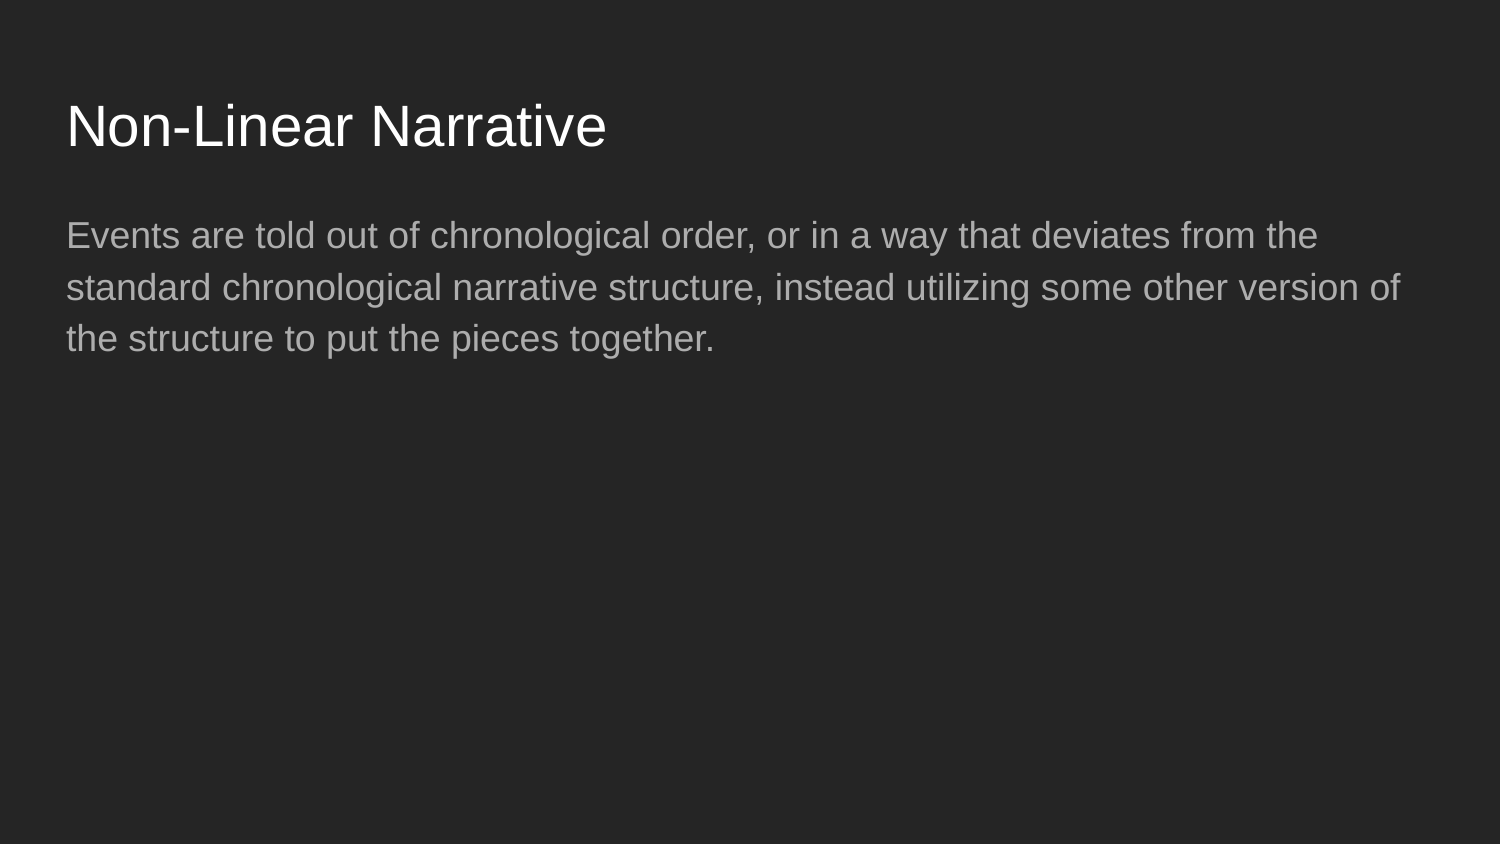

# Non-Linear Narrative
Events are told out of chronological order, or in a way that deviates from the standard chronological narrative structure, instead utilizing some other version of the structure to put the pieces together.